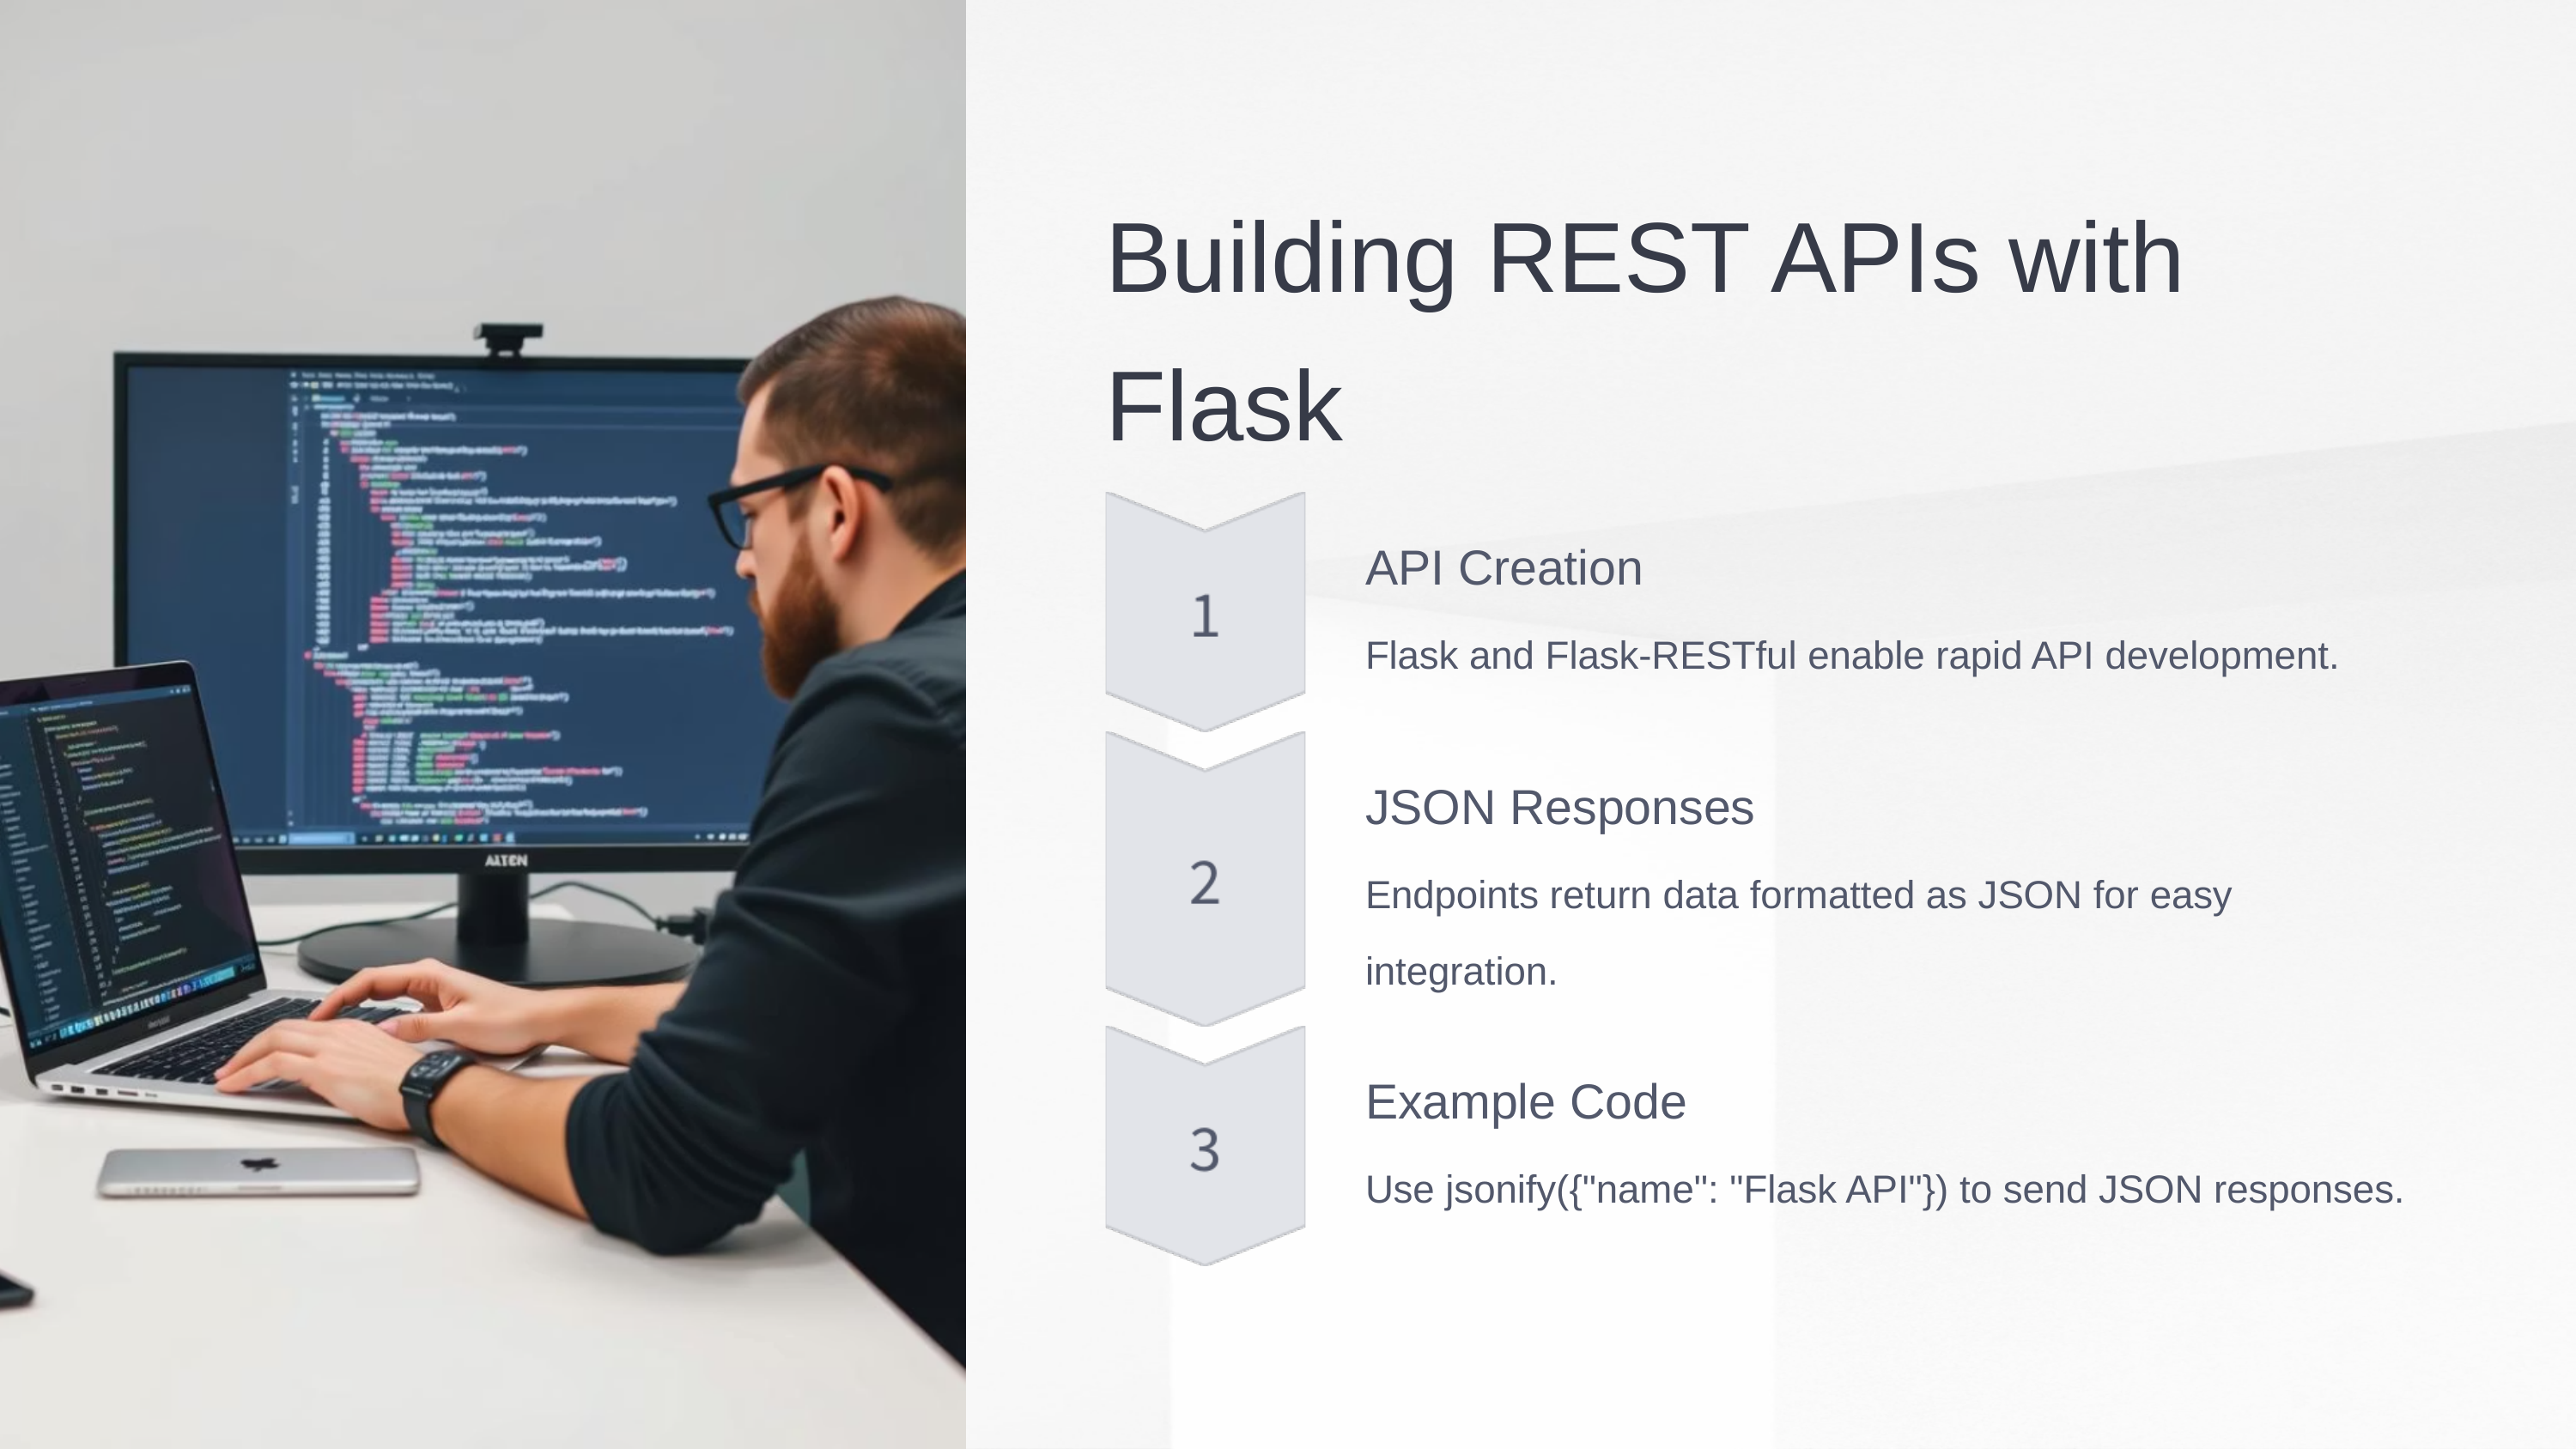

Building REST APIs with Flask

API Creation

Flask and Flask-RESTful enable rapid API development.

JSON Responses

Endpoints return data formatted as JSON for easy integration.

Example Code

Use jsonify({"name": "Flask API"}) to send JSON responses.